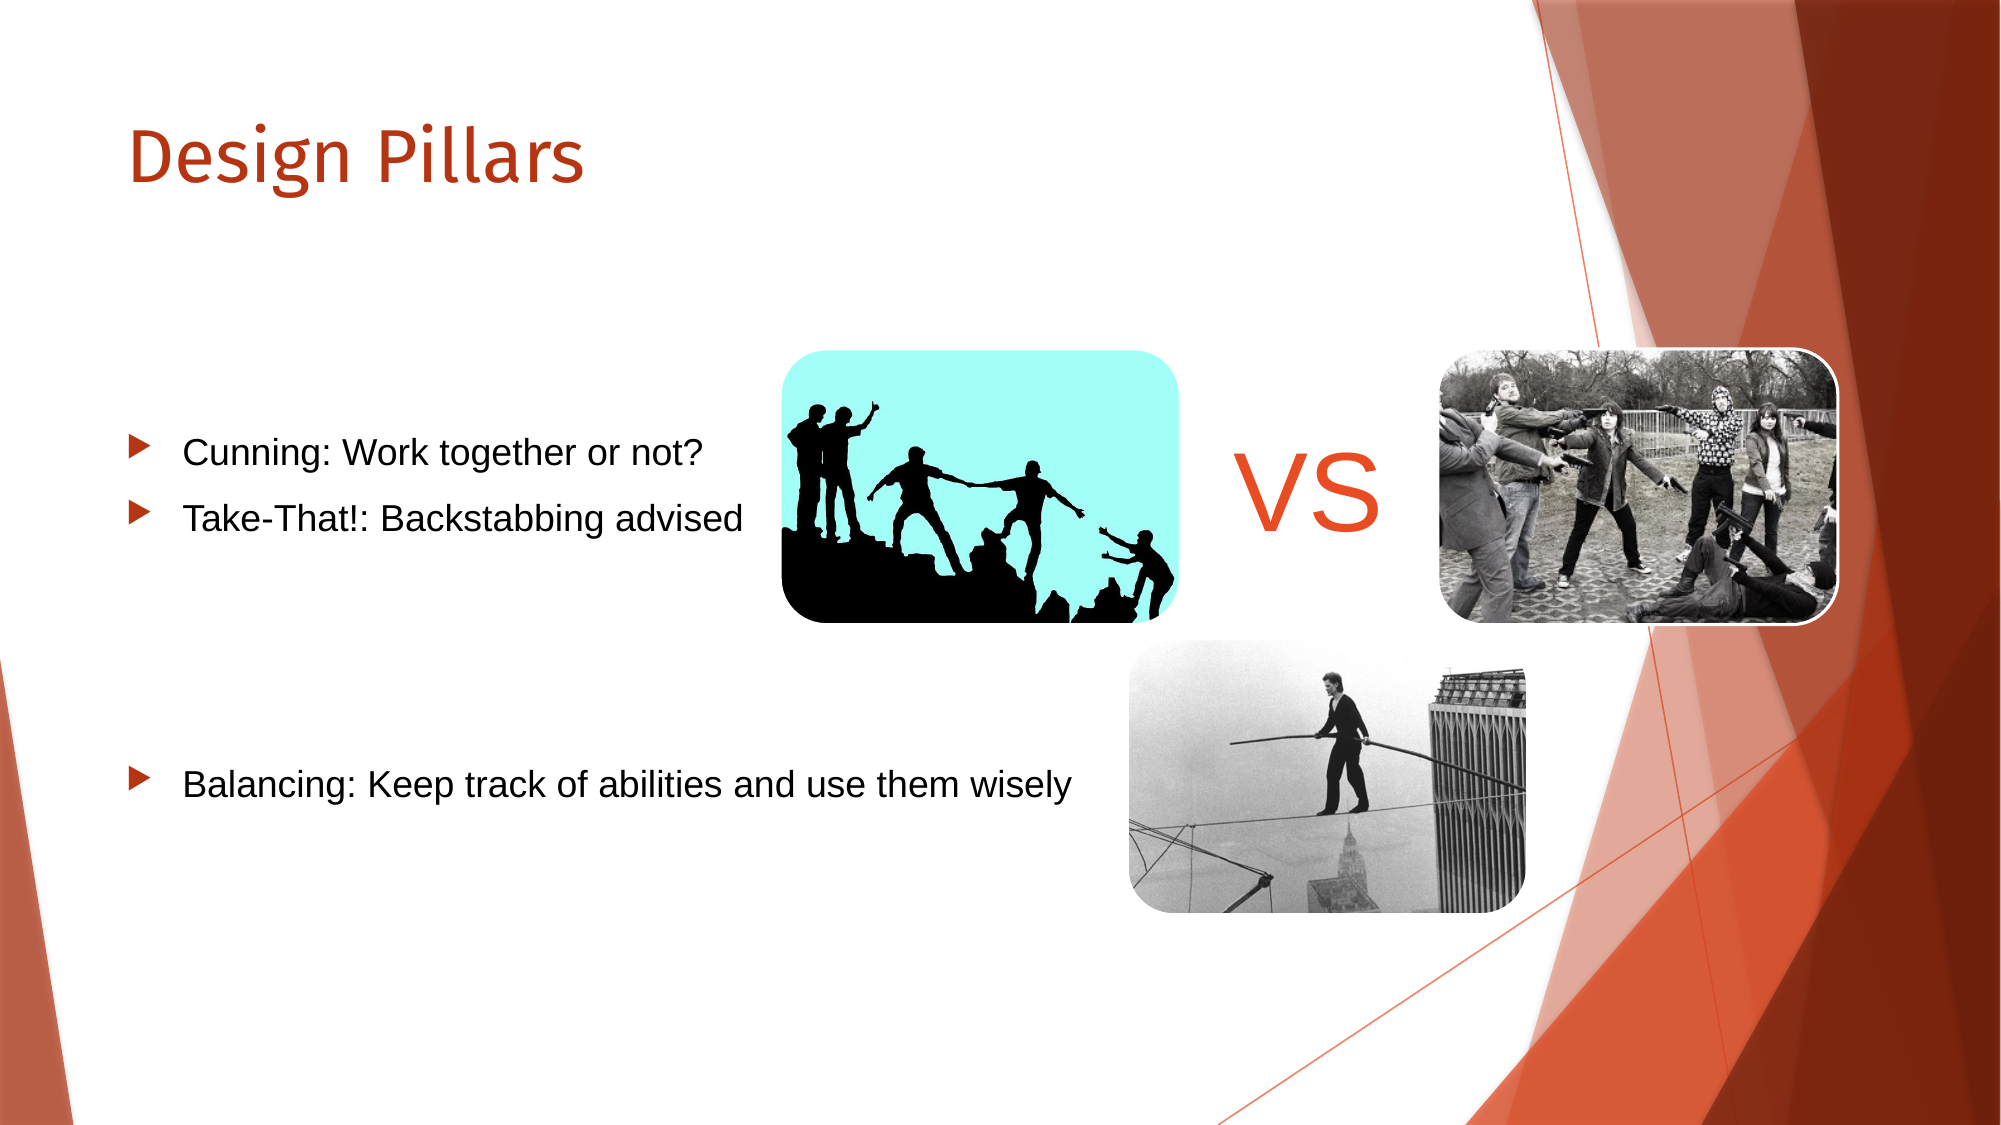

# Design Pillars

Cunning: Work together or not?
Take-That!: Backstabbing advised

Balancing: Keep track of abilities and use them wisely
VS